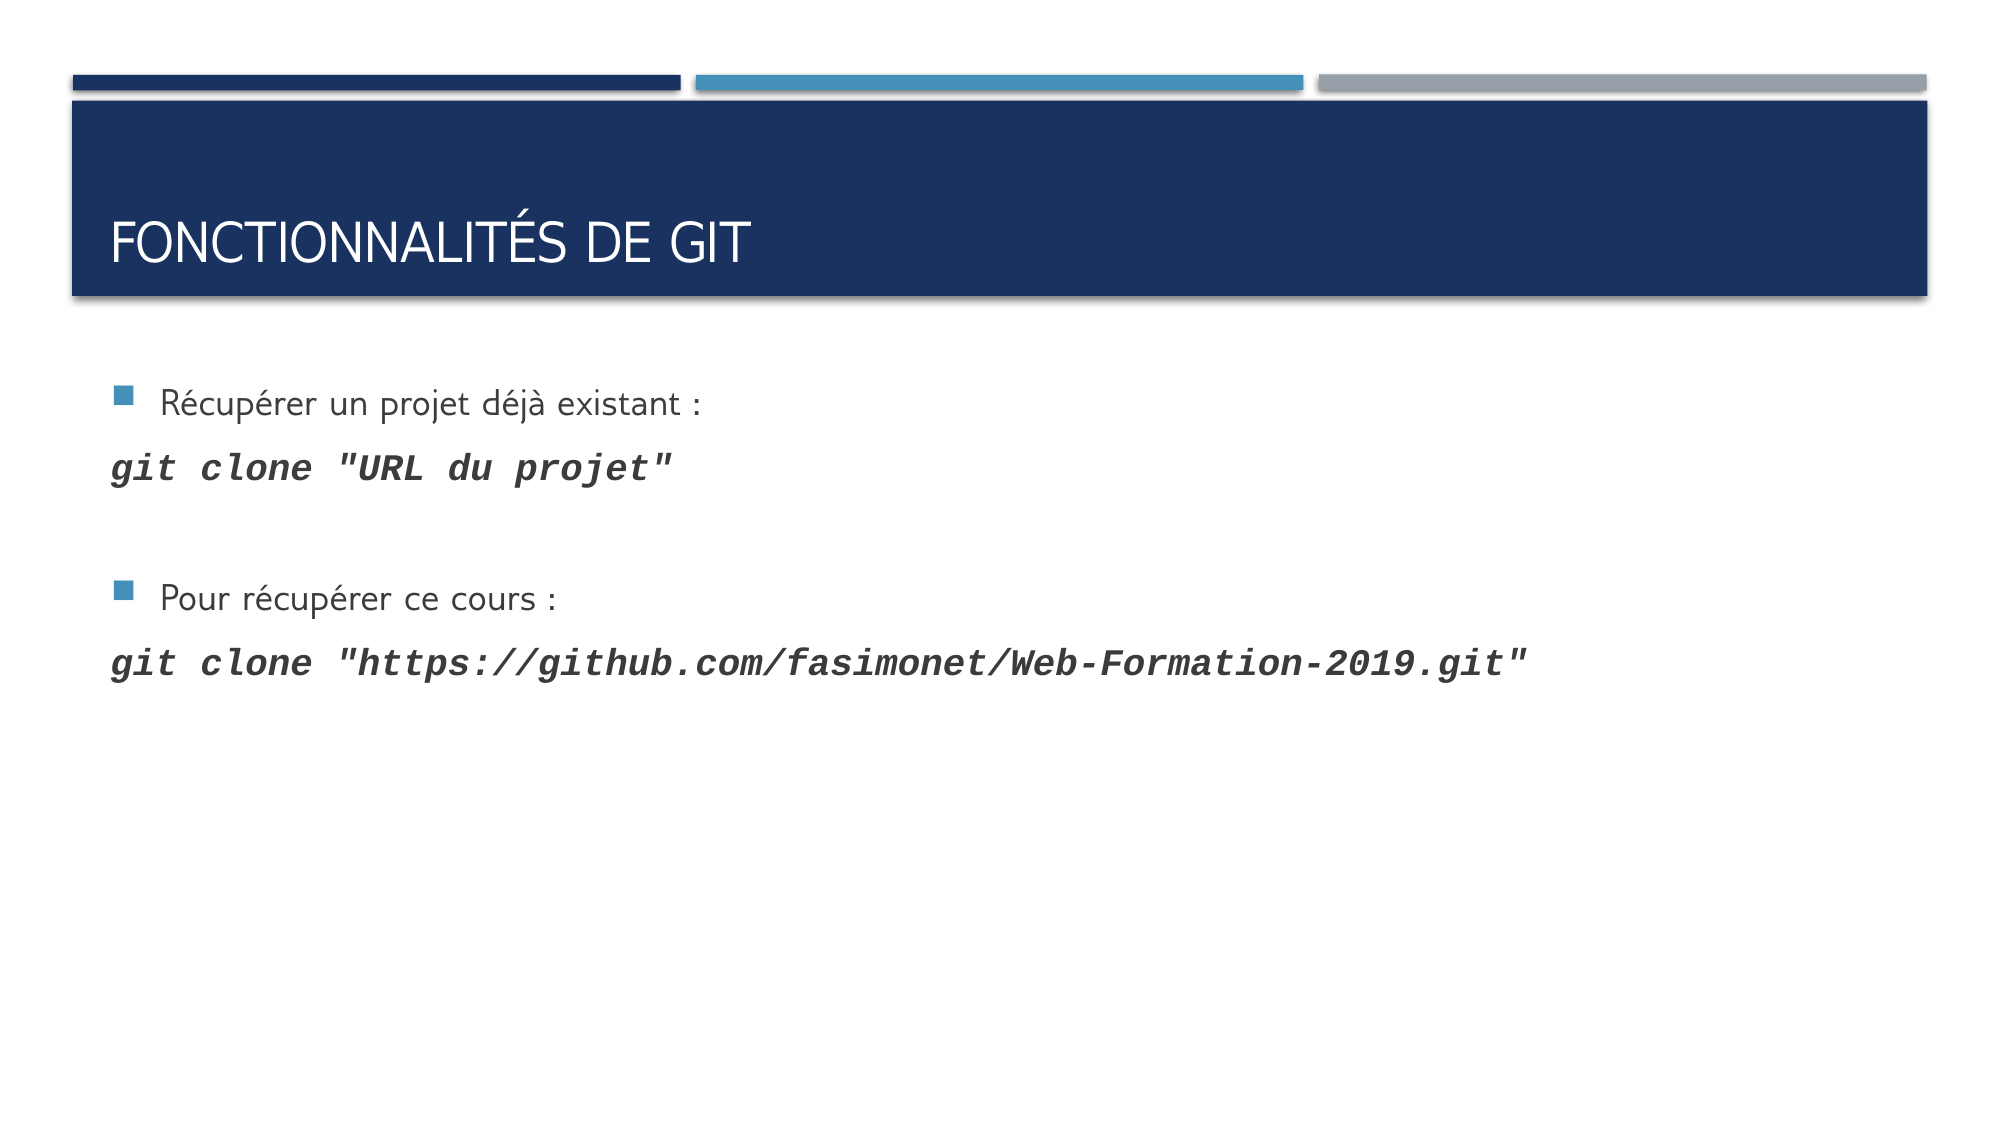

# Fonctionnalités de git
Récupérer un projet déjà existant :
git clone "URL du projet"

Pour récupérer ce cours :
git clone "https://github.com/fasimonet/Web-Formation-2019.git"